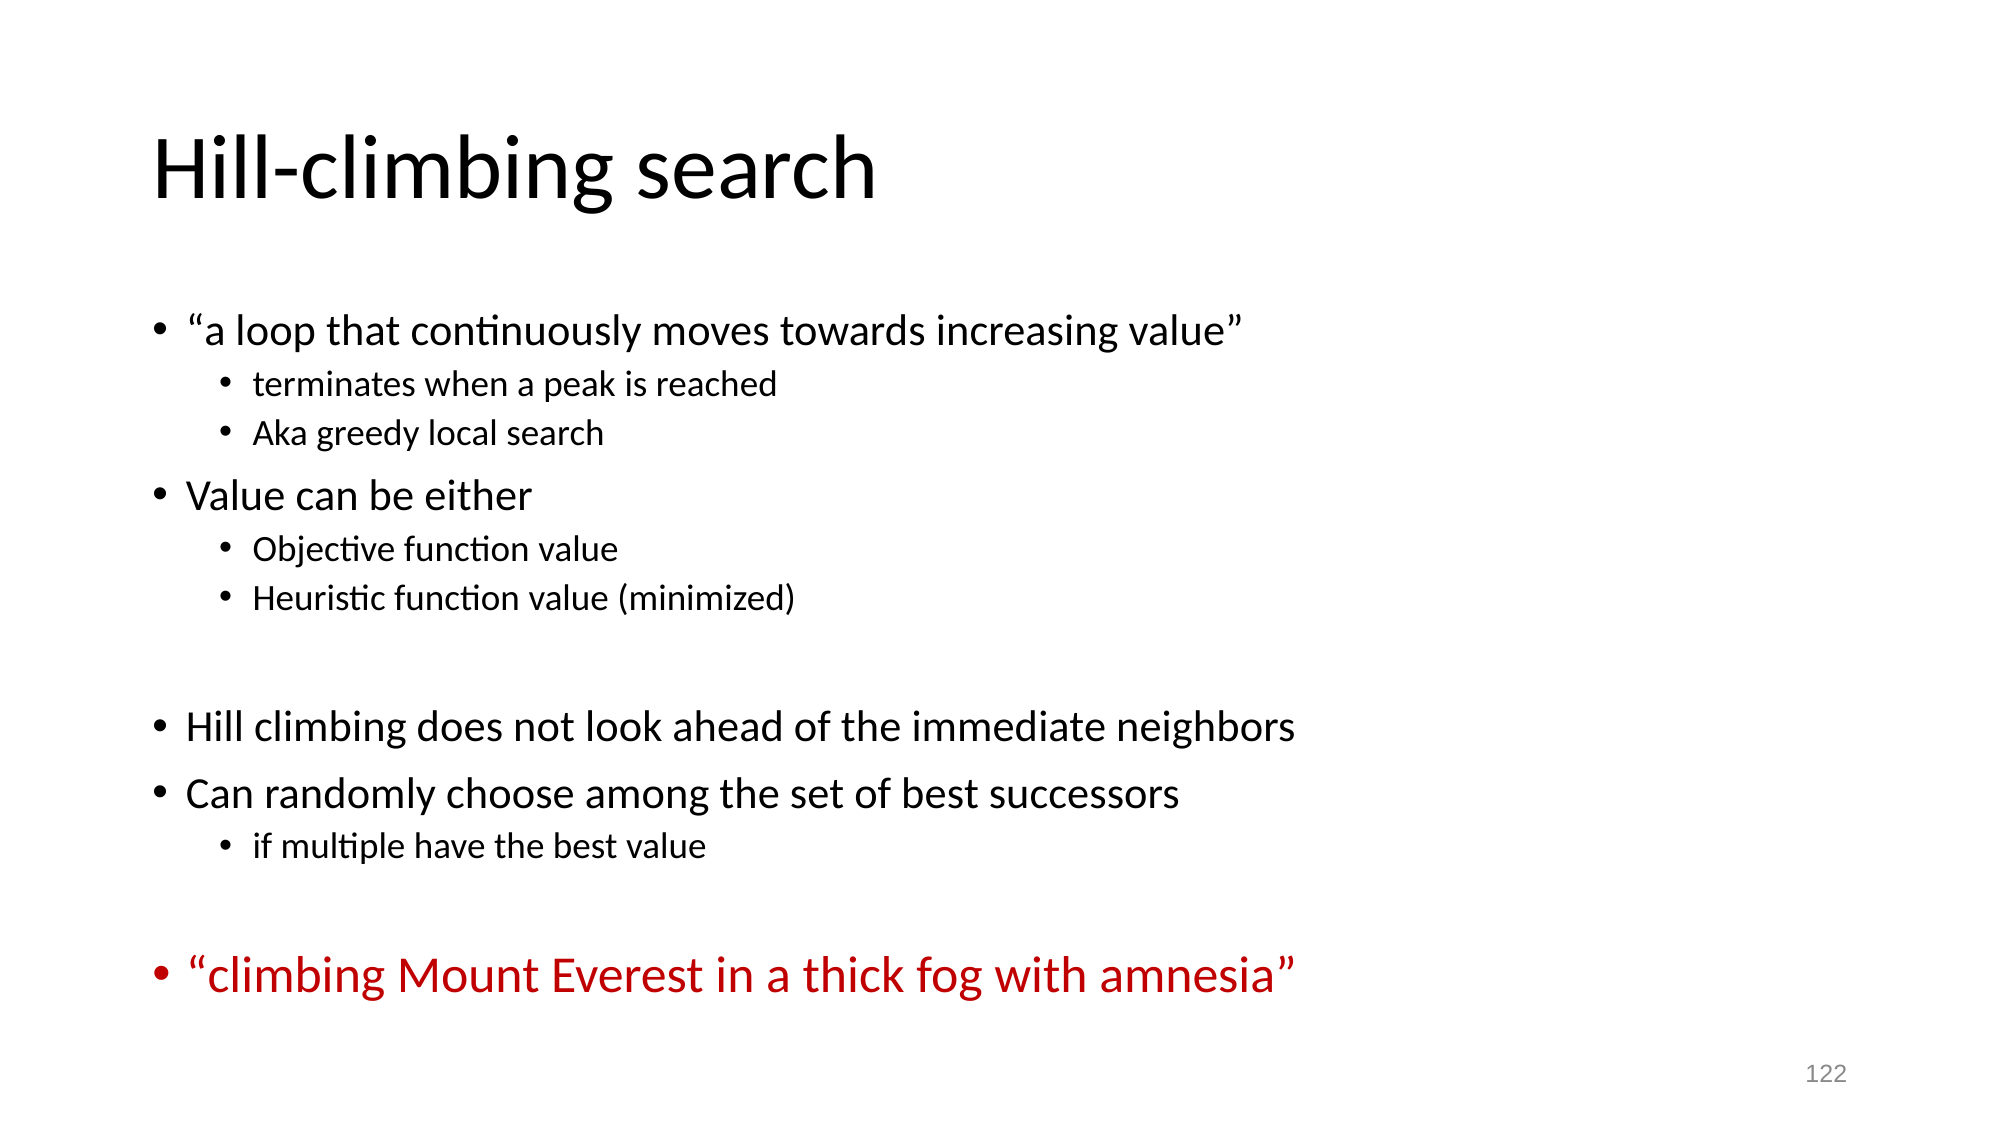

# Hill-climbing search
“a loop that continuously moves towards increasing value”
terminates when a peak is reached
Aka greedy local search
Value can be either
Objective function value
Heuristic function value (minimized)

Hill climbing does not look ahead of the immediate neighbors
Can randomly choose among the set of best successors
if multiple have the best value

“climbing Mount Everest in a thick fog with amnesia”
122